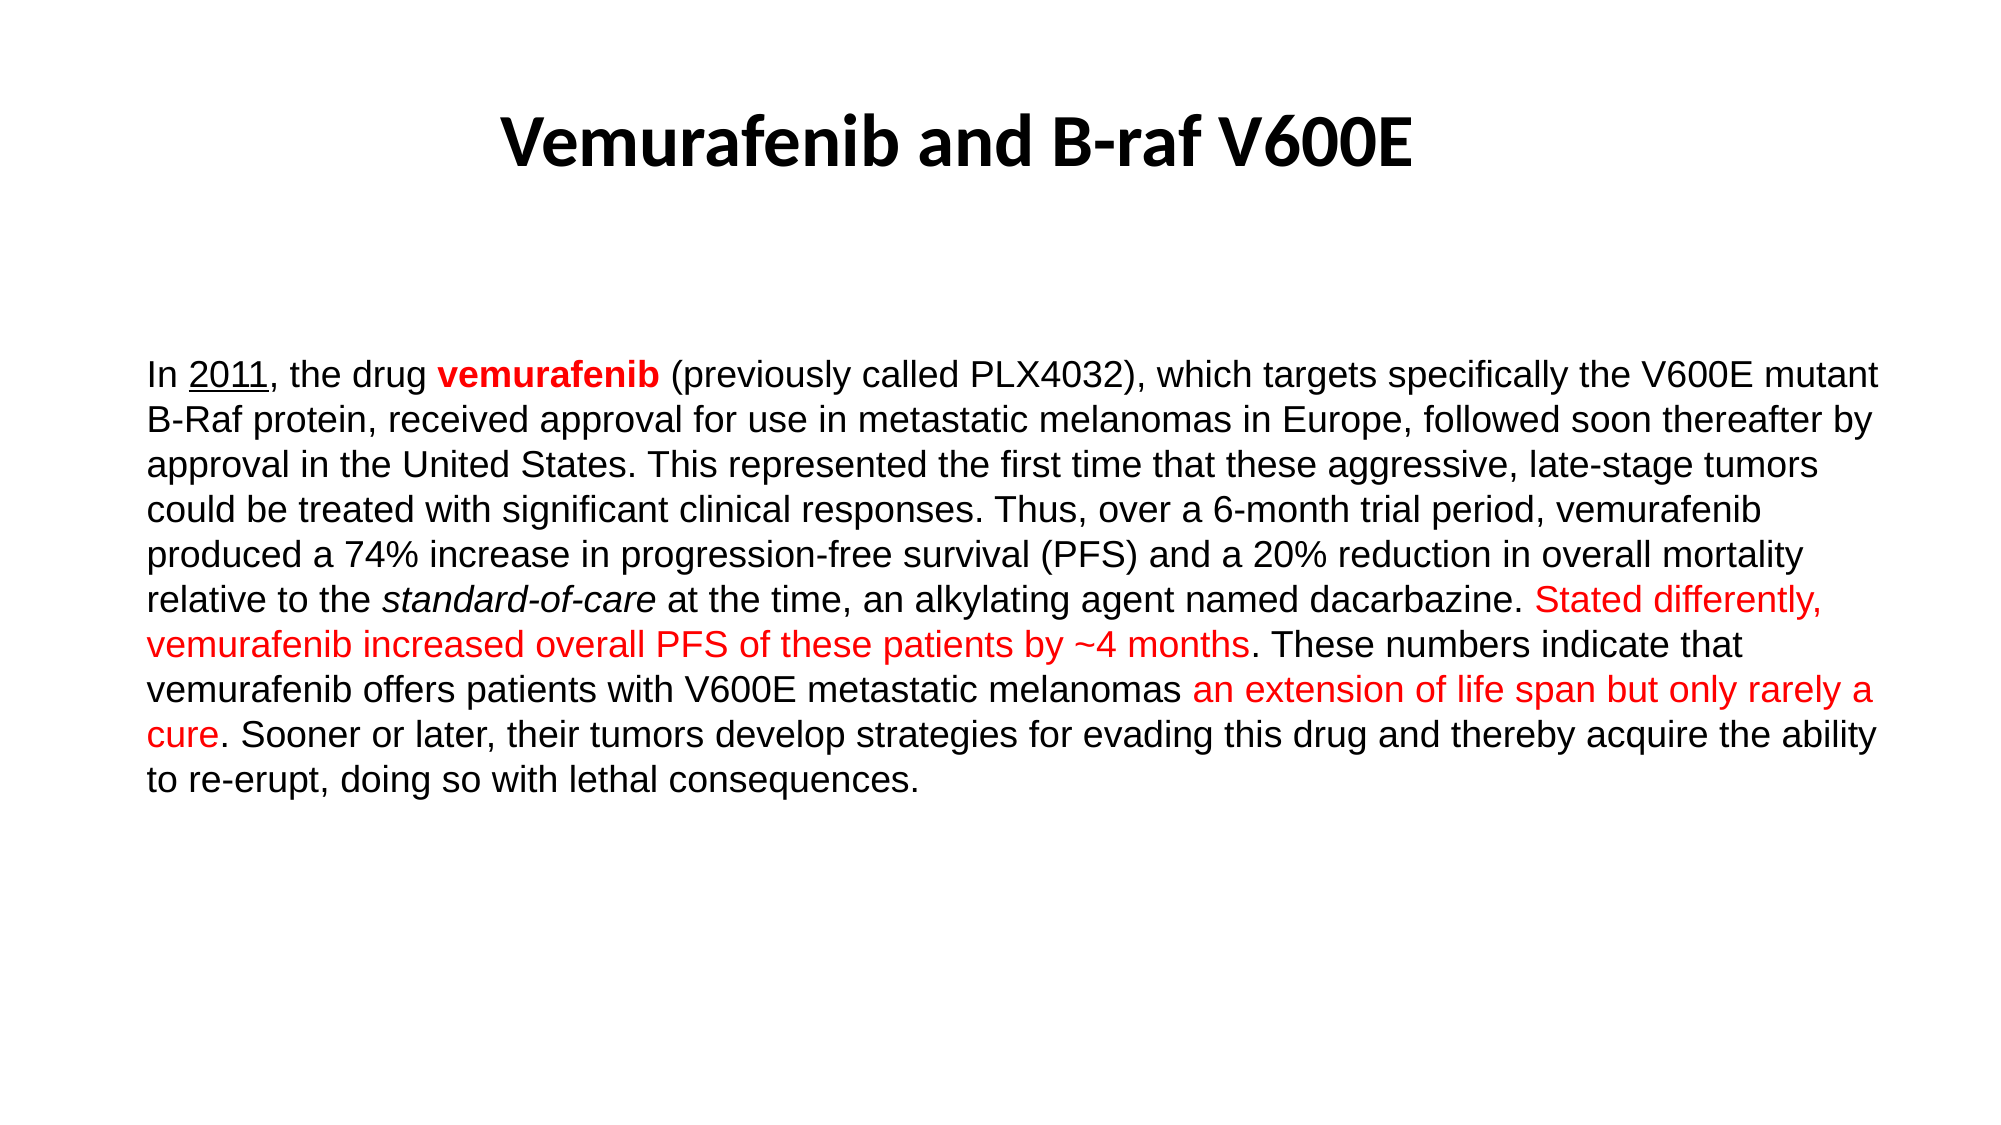

Vemurafenib and B-raf V600E
In 2011, the drug vemurafenib (previously called PLX4032), which targets specifically the V600E mutant B-Raf protein, received approval for use in metastatic melanomas in Europe, followed soon thereafter by approval in the United States. This represented the first time that these aggressive, late-stage tumors could be treated with significant clinical responses. Thus, over a 6-month trial period, vemurafenib produced a 74% increase in progression-free survival (PFS) and a 20% reduction in overall mortality relative to the standard-of-care at the time, an alkylating agent named dacarbazine. Stated differently, vemurafenib increased overall PFS of these patients by ~4 months. These numbers indicate that vemurafenib offers patients with V600E metastatic melanomas an extension of life span but only rarely a cure. Sooner or later, their tumors develop strategies for evading this drug and thereby acquire the ability to re-erupt, doing so with lethal consequences.